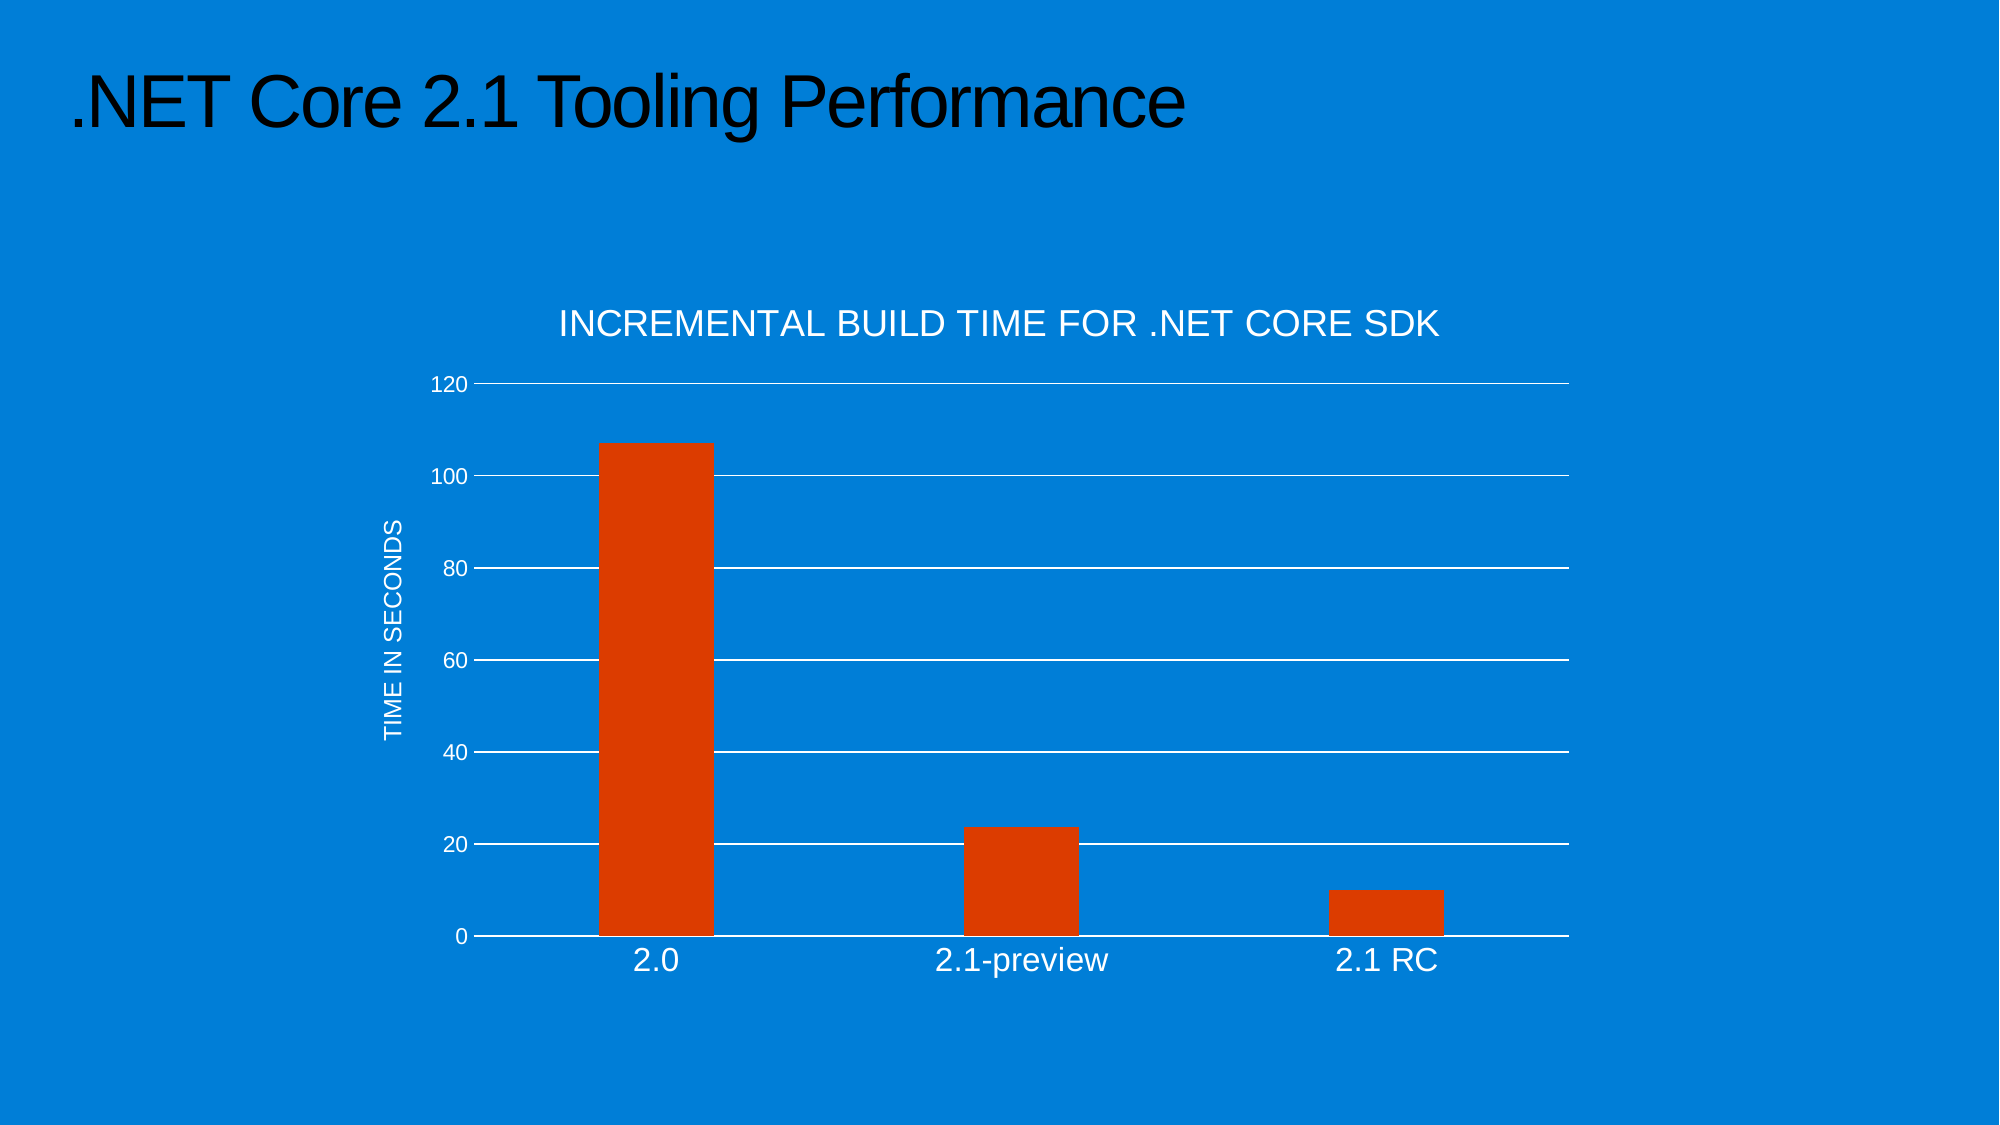

# .NET Core 2.1 Tooling Performance

### Chart: INCREMENTAL BUILD TIME FOR .NET CORE SDK

| Category | Seconds |
|---|---|
| 2.0 | 107.0 |
| 2.1-preview | 23.6 |
| 2.1 RC | 10.1 |
TIME IN SECONDS